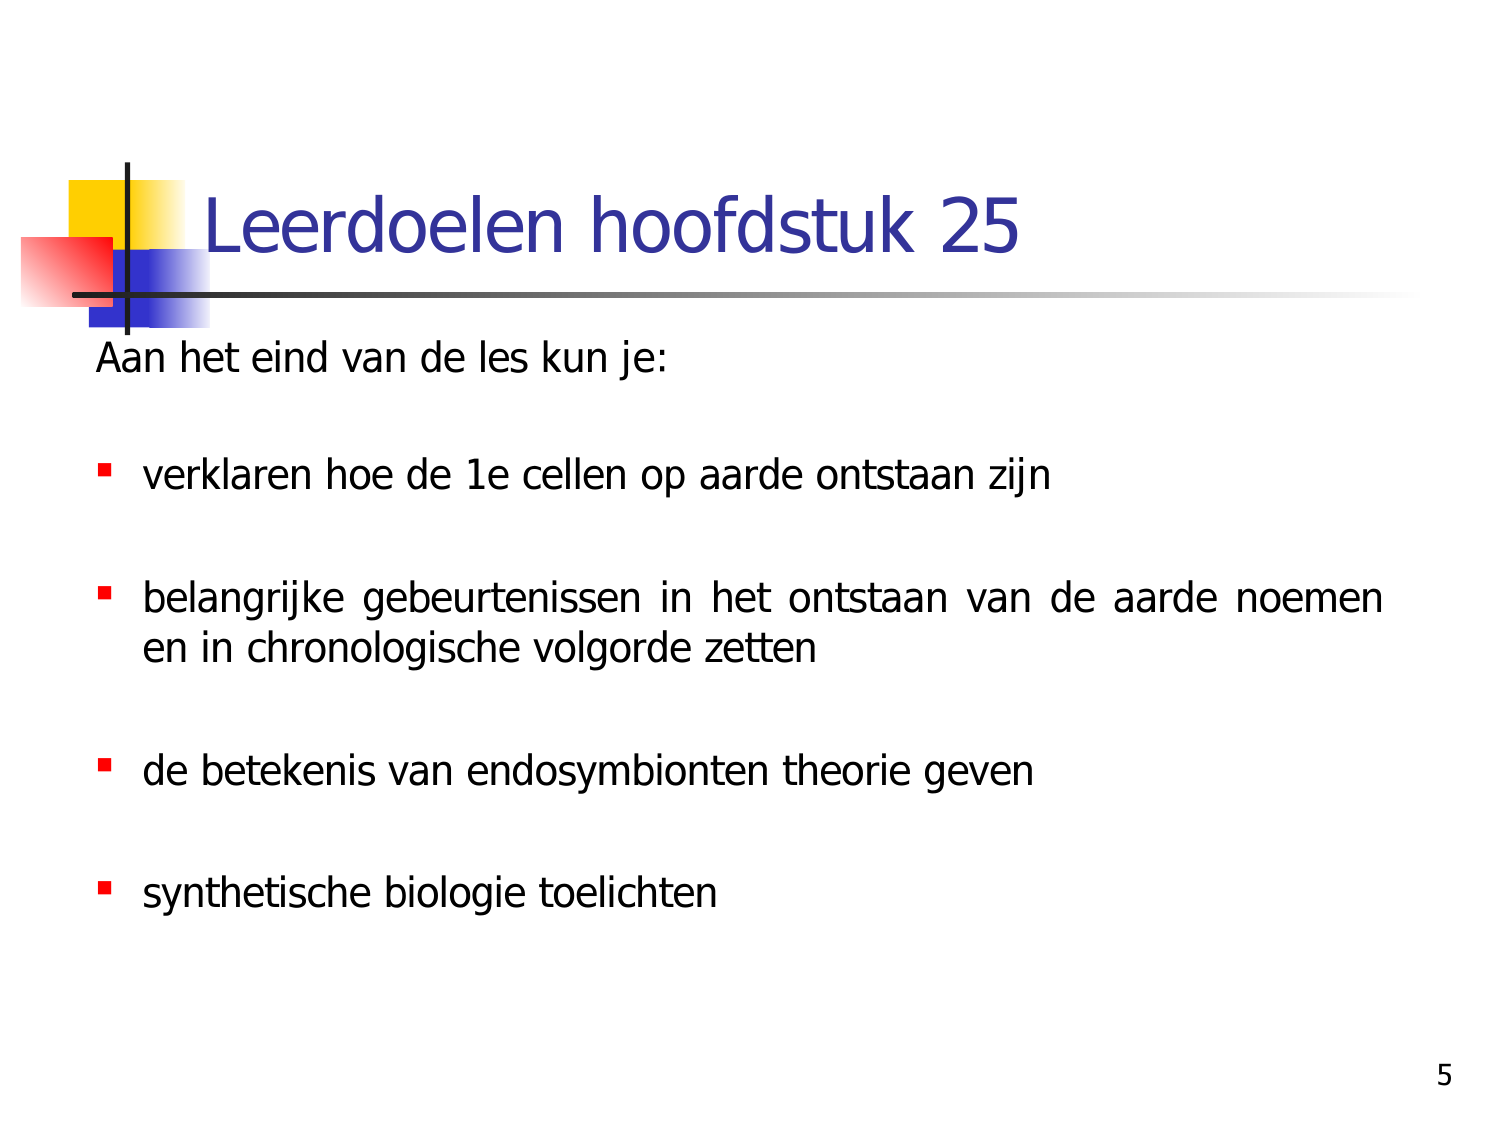

# Leerdoelen hoofdstuk 25
Aan het eind van de les kun je:

verklaren hoe de 1e cellen op aarde ontstaan zijn

belangrijke gebeurtenissen in het ontstaan van de aarde noemen en in chronologische volgorde zetten

de betekenis van endosymbionten theorie geven

synthetische biologie toelichten

5